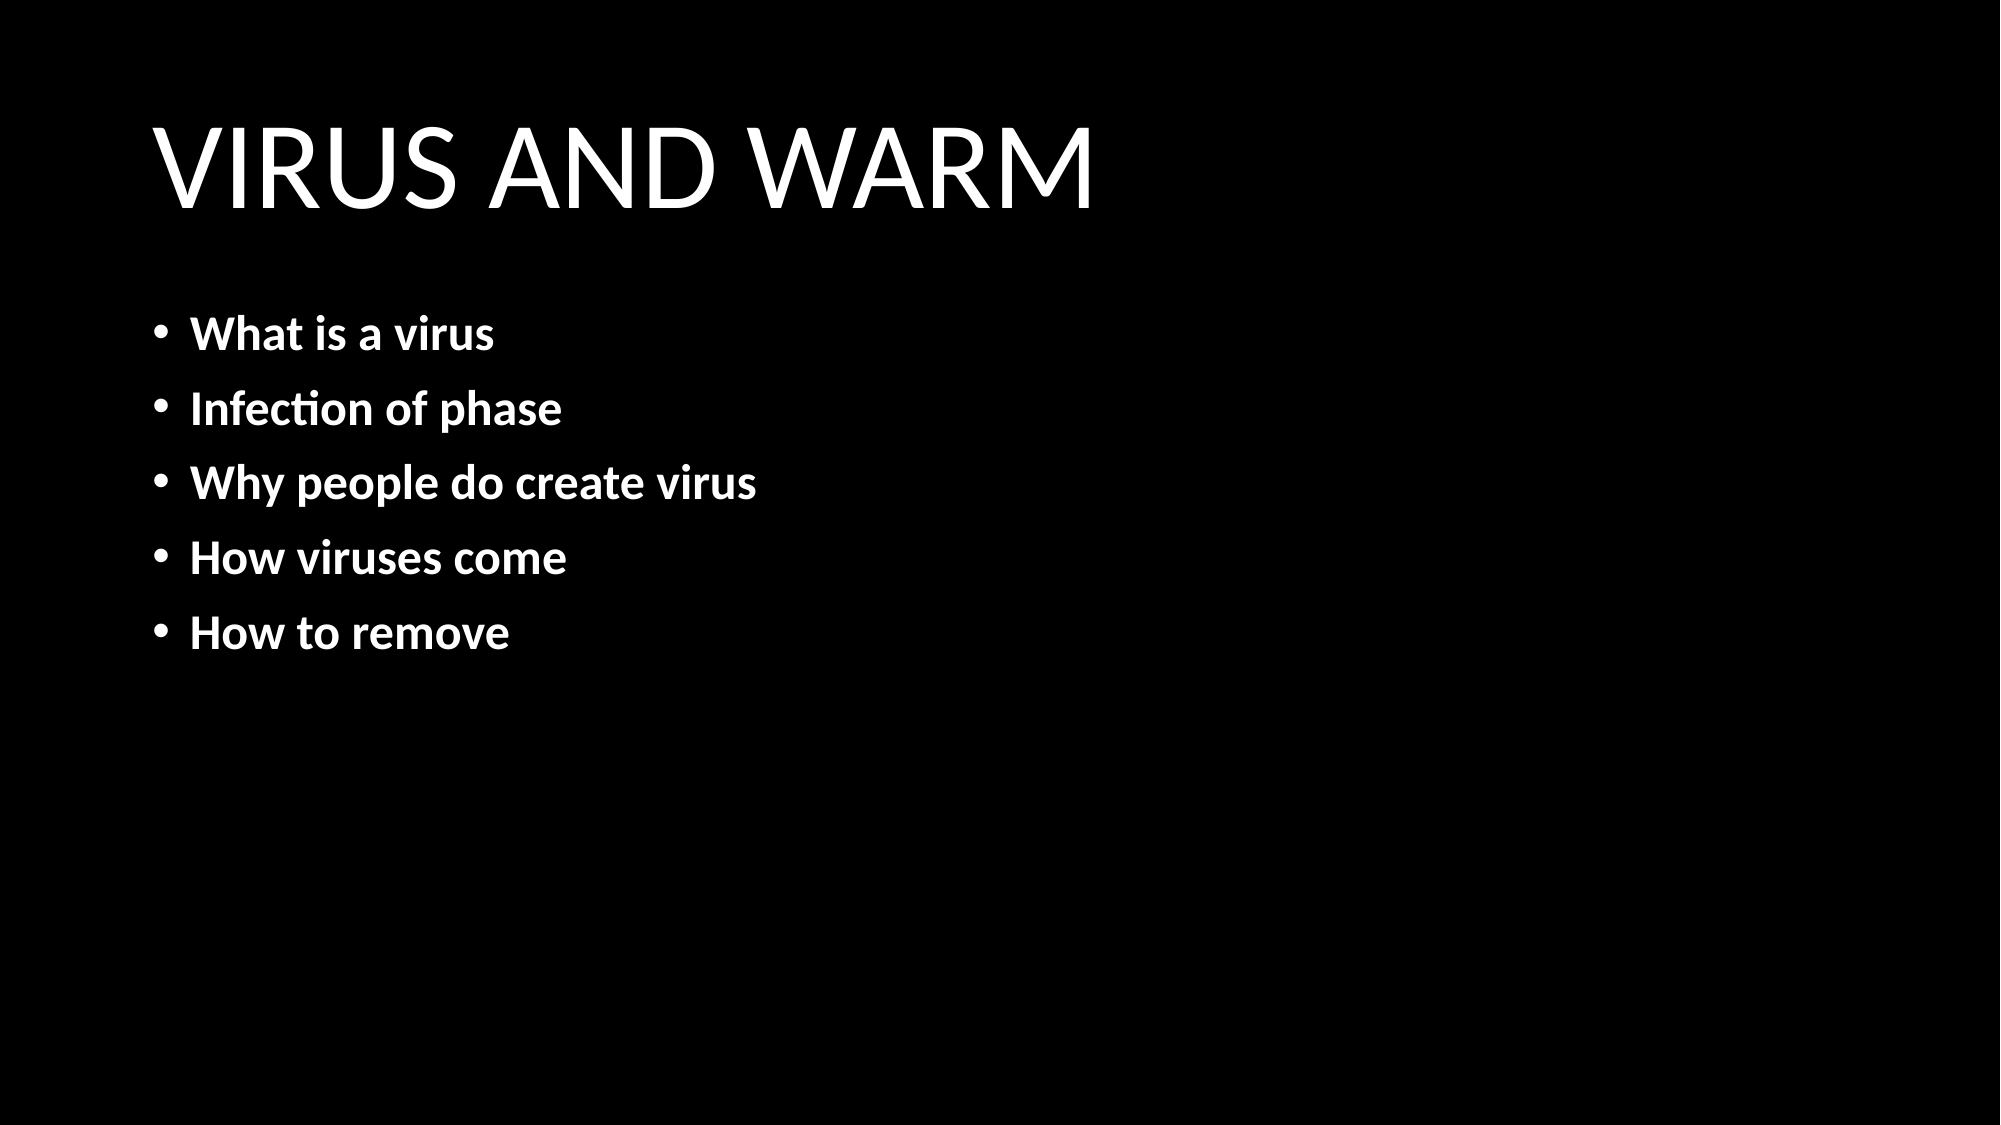

# VIRUS AND WARM
What is a virus
Infection of phase
Why people do create virus
How viruses come
How to remove